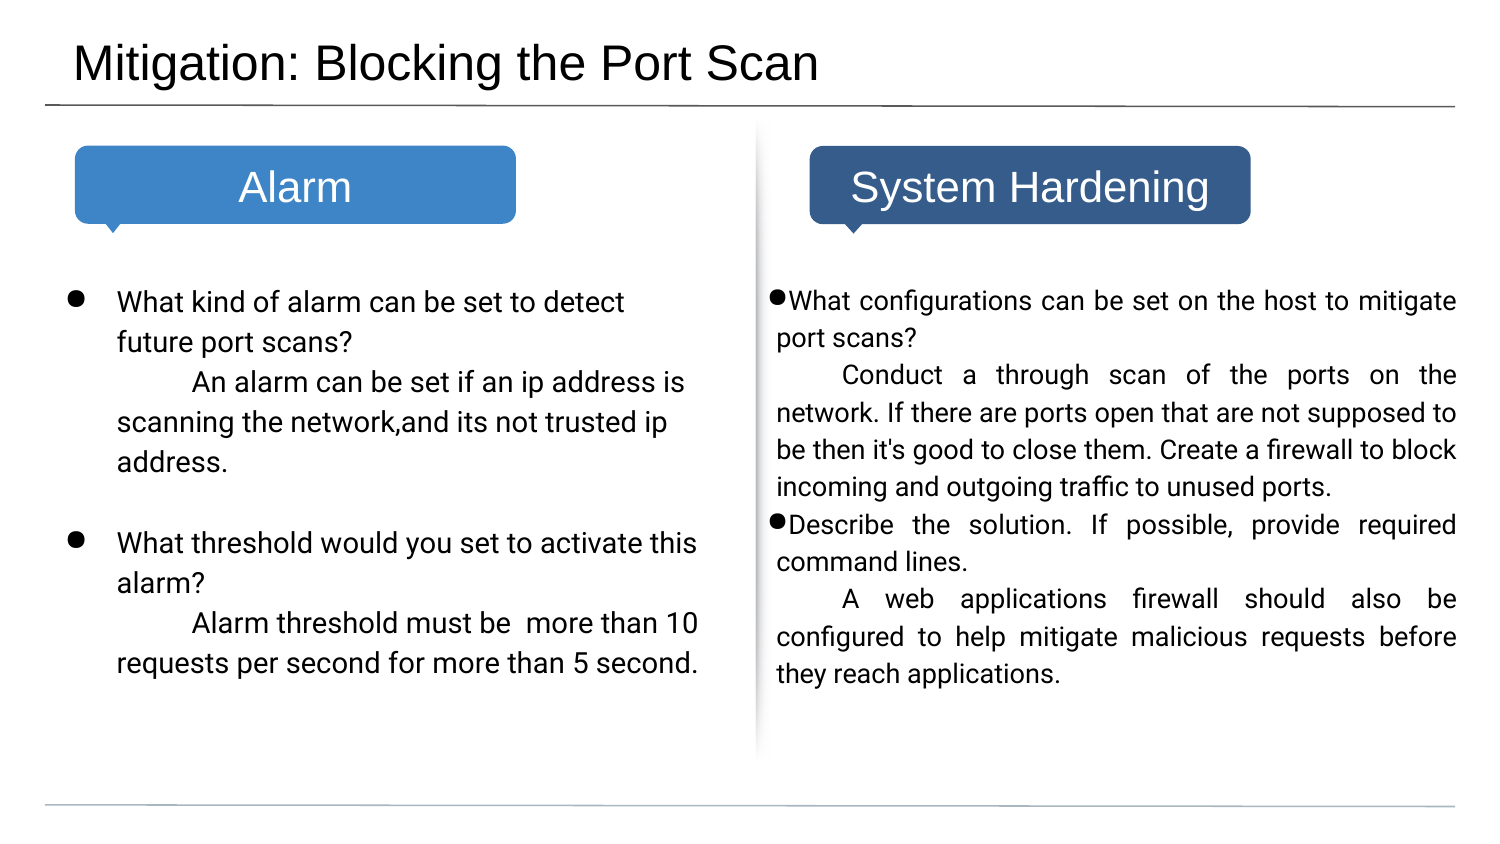

# Mitigation: Blocking the Port Scan
What kind of alarm can be set to detect future port scans?
An alarm can be set if an ip address is scanning the network,and its not trusted ip address.

What threshold would you set to activate this alarm?
Alarm threshold must be  more than 10 requests per second for more than 5 second.
What configurations can be set on the host to mitigate port scans?
Conduct a through scan of the ports on the network. If there are ports open that are not supposed to be then it's good to close them. Create a firewall to block incoming and outgoing traffic to unused ports.
Describe the solution. If possible, provide required command lines.
A web applications firewall should also be configured to help mitigate malicious requests before they reach applications.